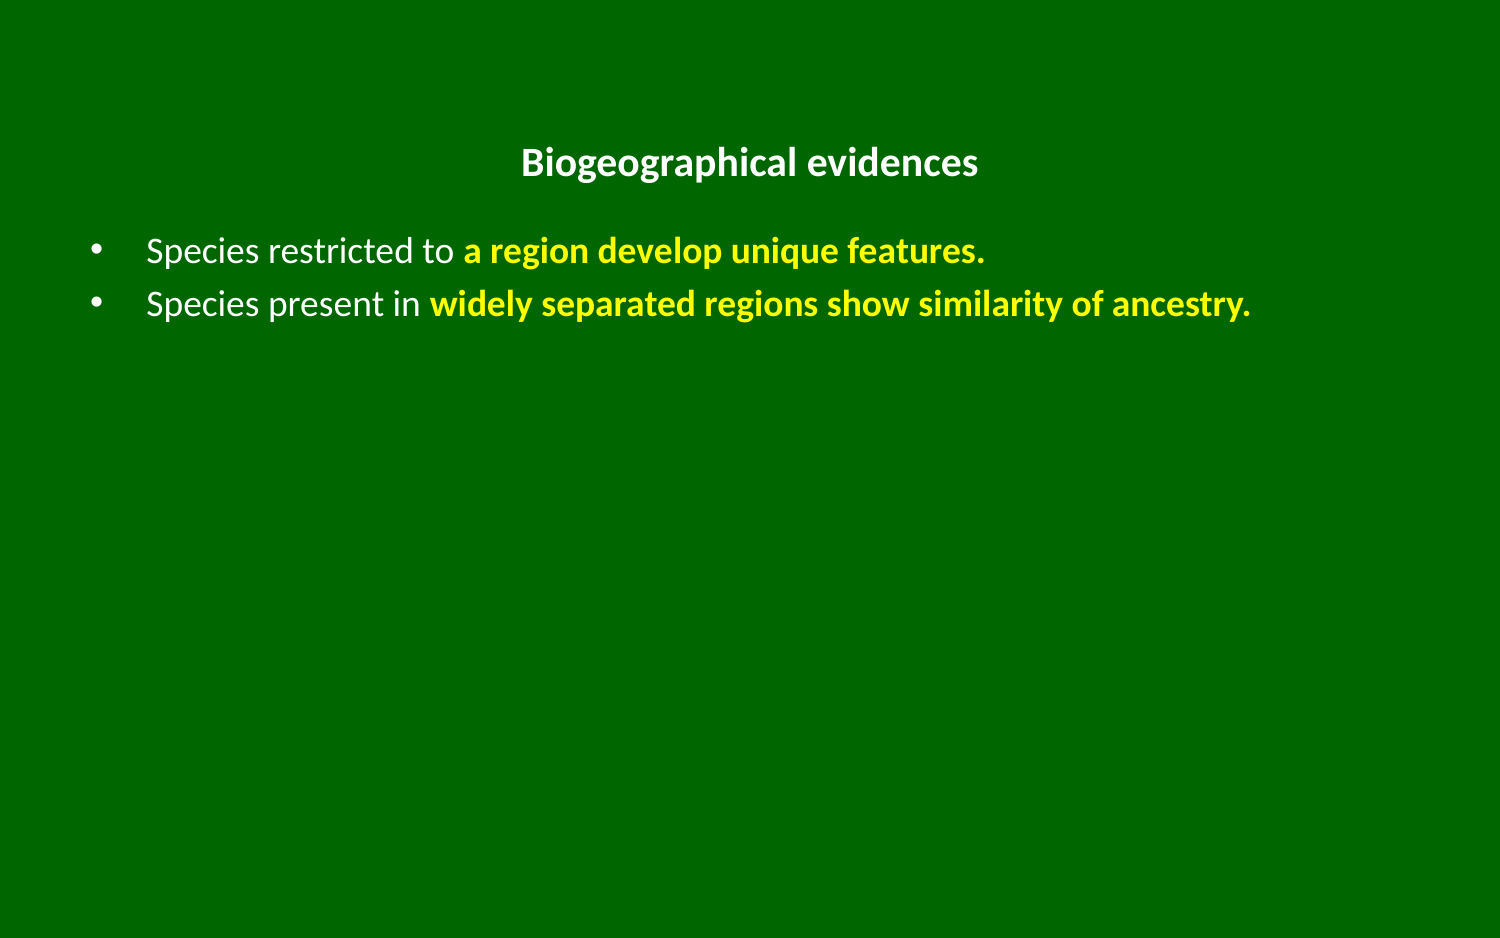

# Biogeographical evidences
Species restricted to a region develop unique features.
Species present in widely separated regions show similarity of ancestry.